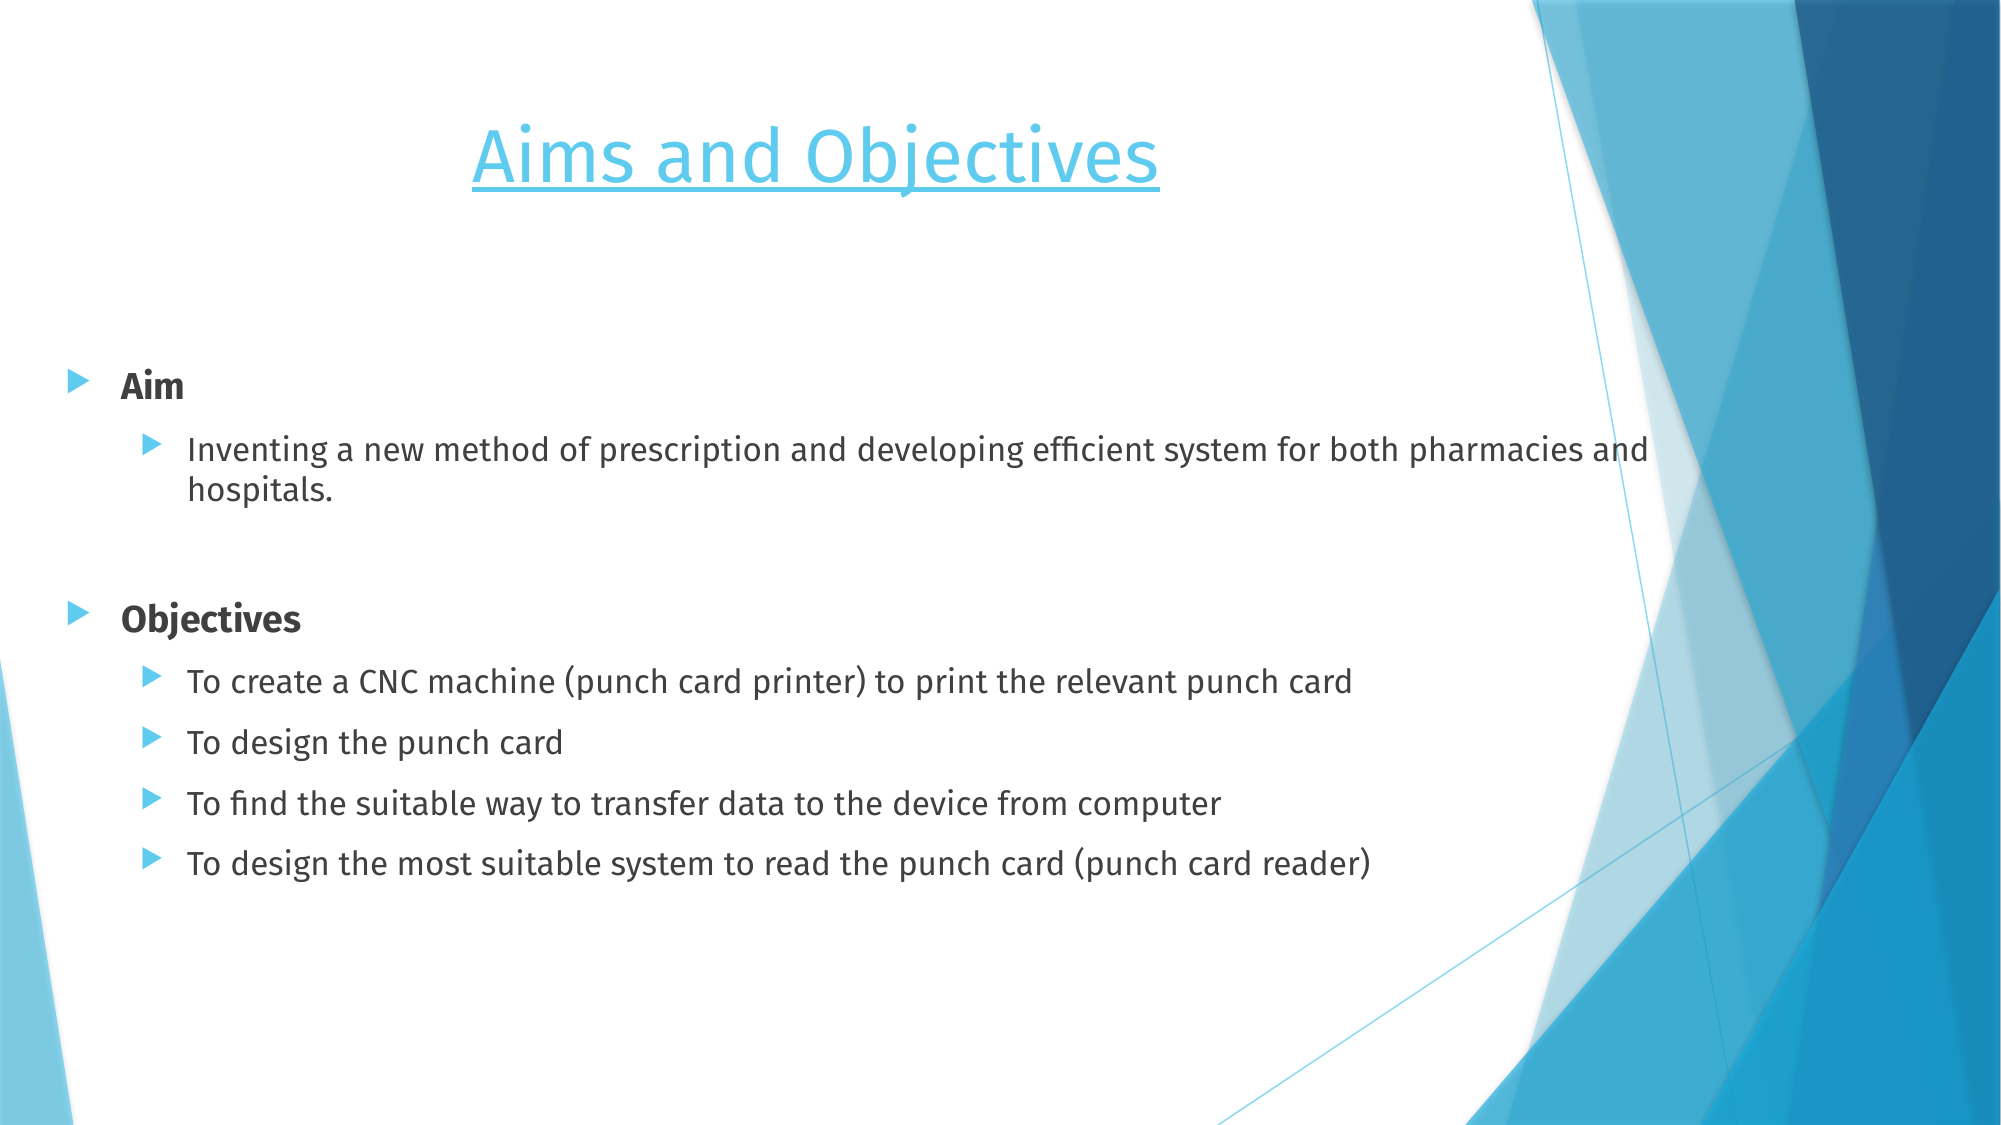

# Aims and Objectives

Aim
Inventing a new method of prescription and developing efficient system for both pharmacies and hospitals.

Objectives
To create a CNC machine (punch card printer) to print the relevant punch card
To design the punch card
To find the suitable way to transfer data to the device from computer
To design the most suitable system to read the punch card (punch card reader)